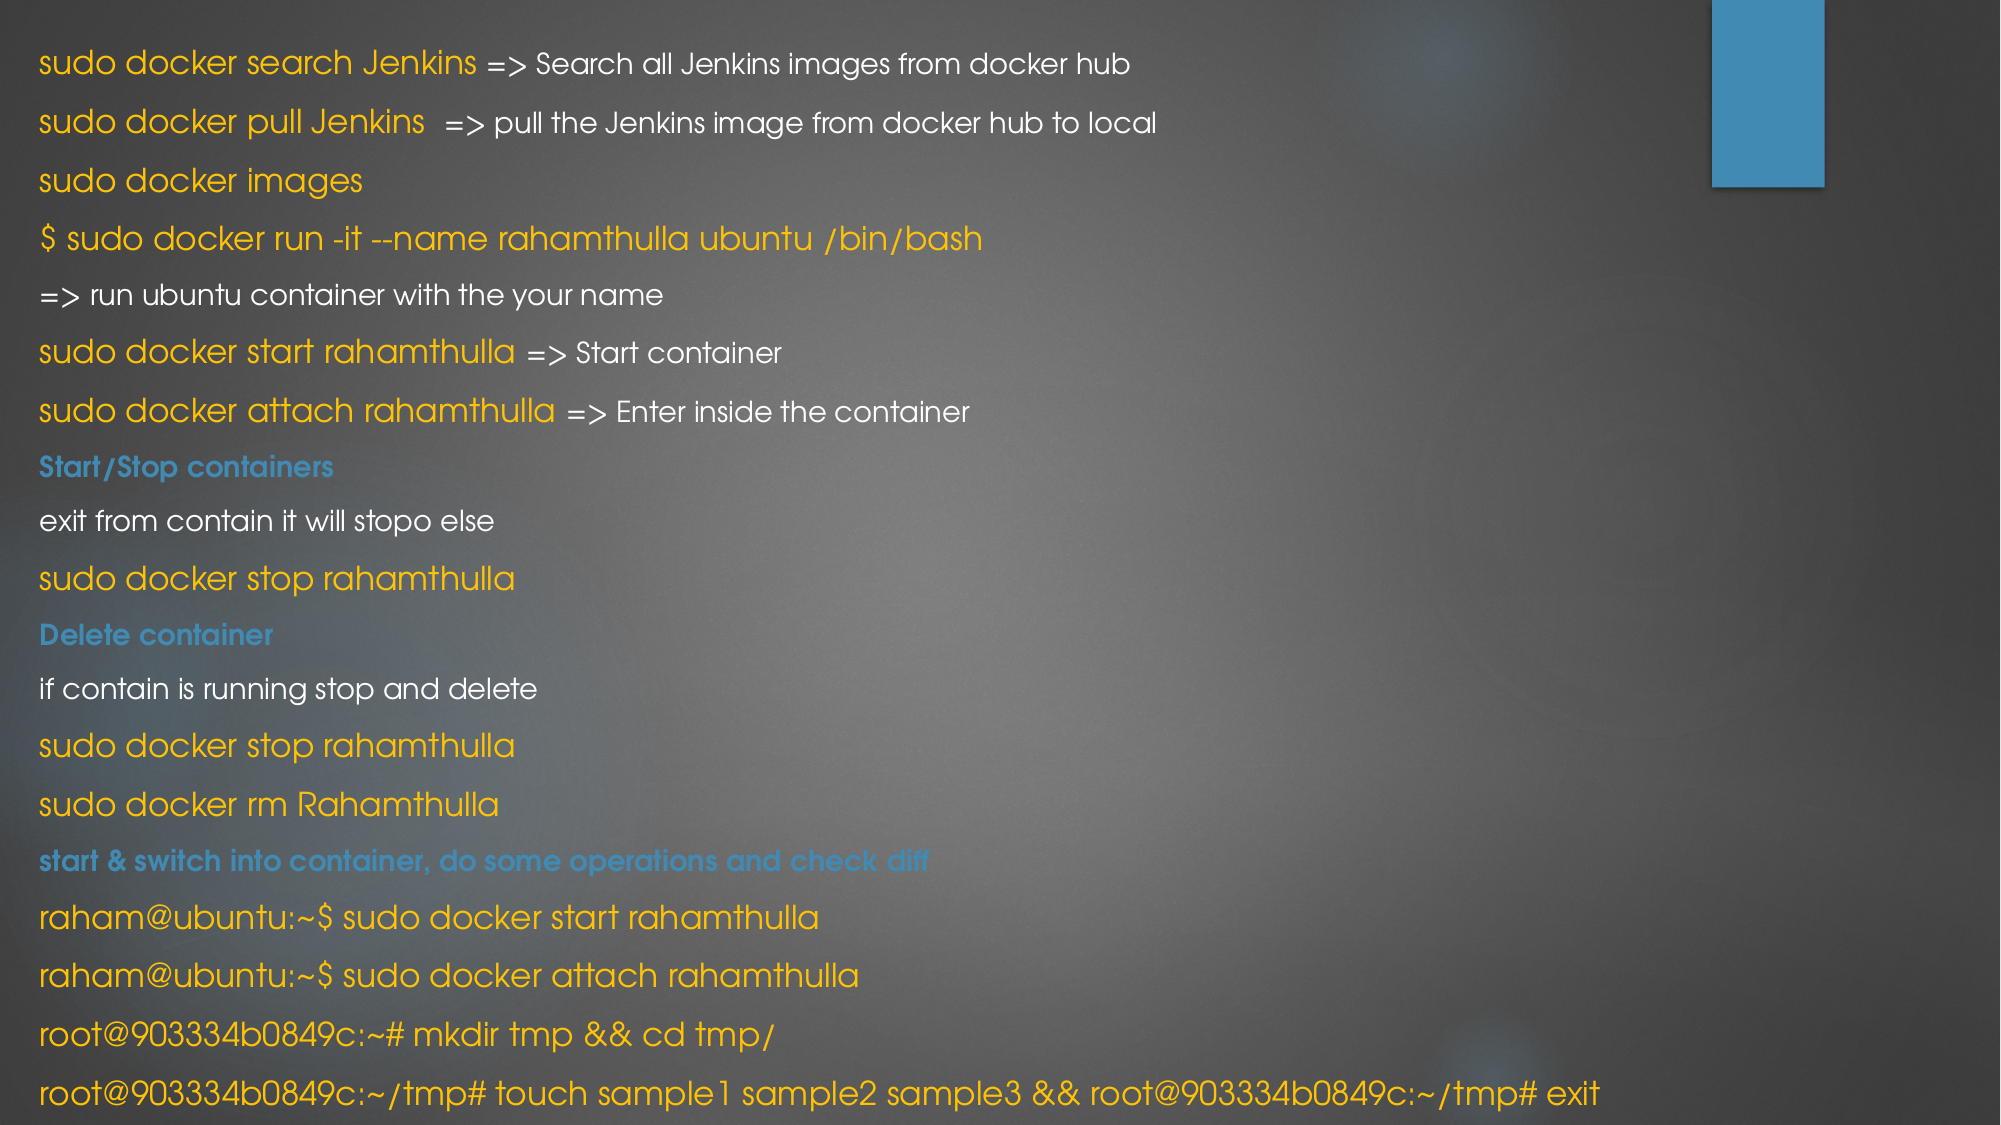

sudo docker search Jenkins => Search all Jenkins images from docker hub
sudo docker pull Jenkins  => pull the Jenkins image from docker hub to local
sudo docker images
$ sudo docker run -it --name rahamthulla ubuntu /bin/bash
=> run ubuntu container with the your name
sudo docker start rahamthulla => Start container
sudo docker attach rahamthulla => Enter inside the container
Start/Stop containers
exit from contain it will stopo else
sudo docker stop rahamthulla
Delete container
if contain is running stop and delete
sudo docker stop rahamthulla
sudo docker rm Rahamthulla
start & switch into container, do some operations and check diff
raham@ubuntu:~$ sudo docker start rahamthulla
raham@ubuntu:~$ sudo docker attach rahamthulla
root@903334b0849c:~# mkdir tmp && cd tmp/
root@903334b0849c:~/tmp# touch sample1 sample2 sample3 && root@903334b0849c:~/tmp# exit